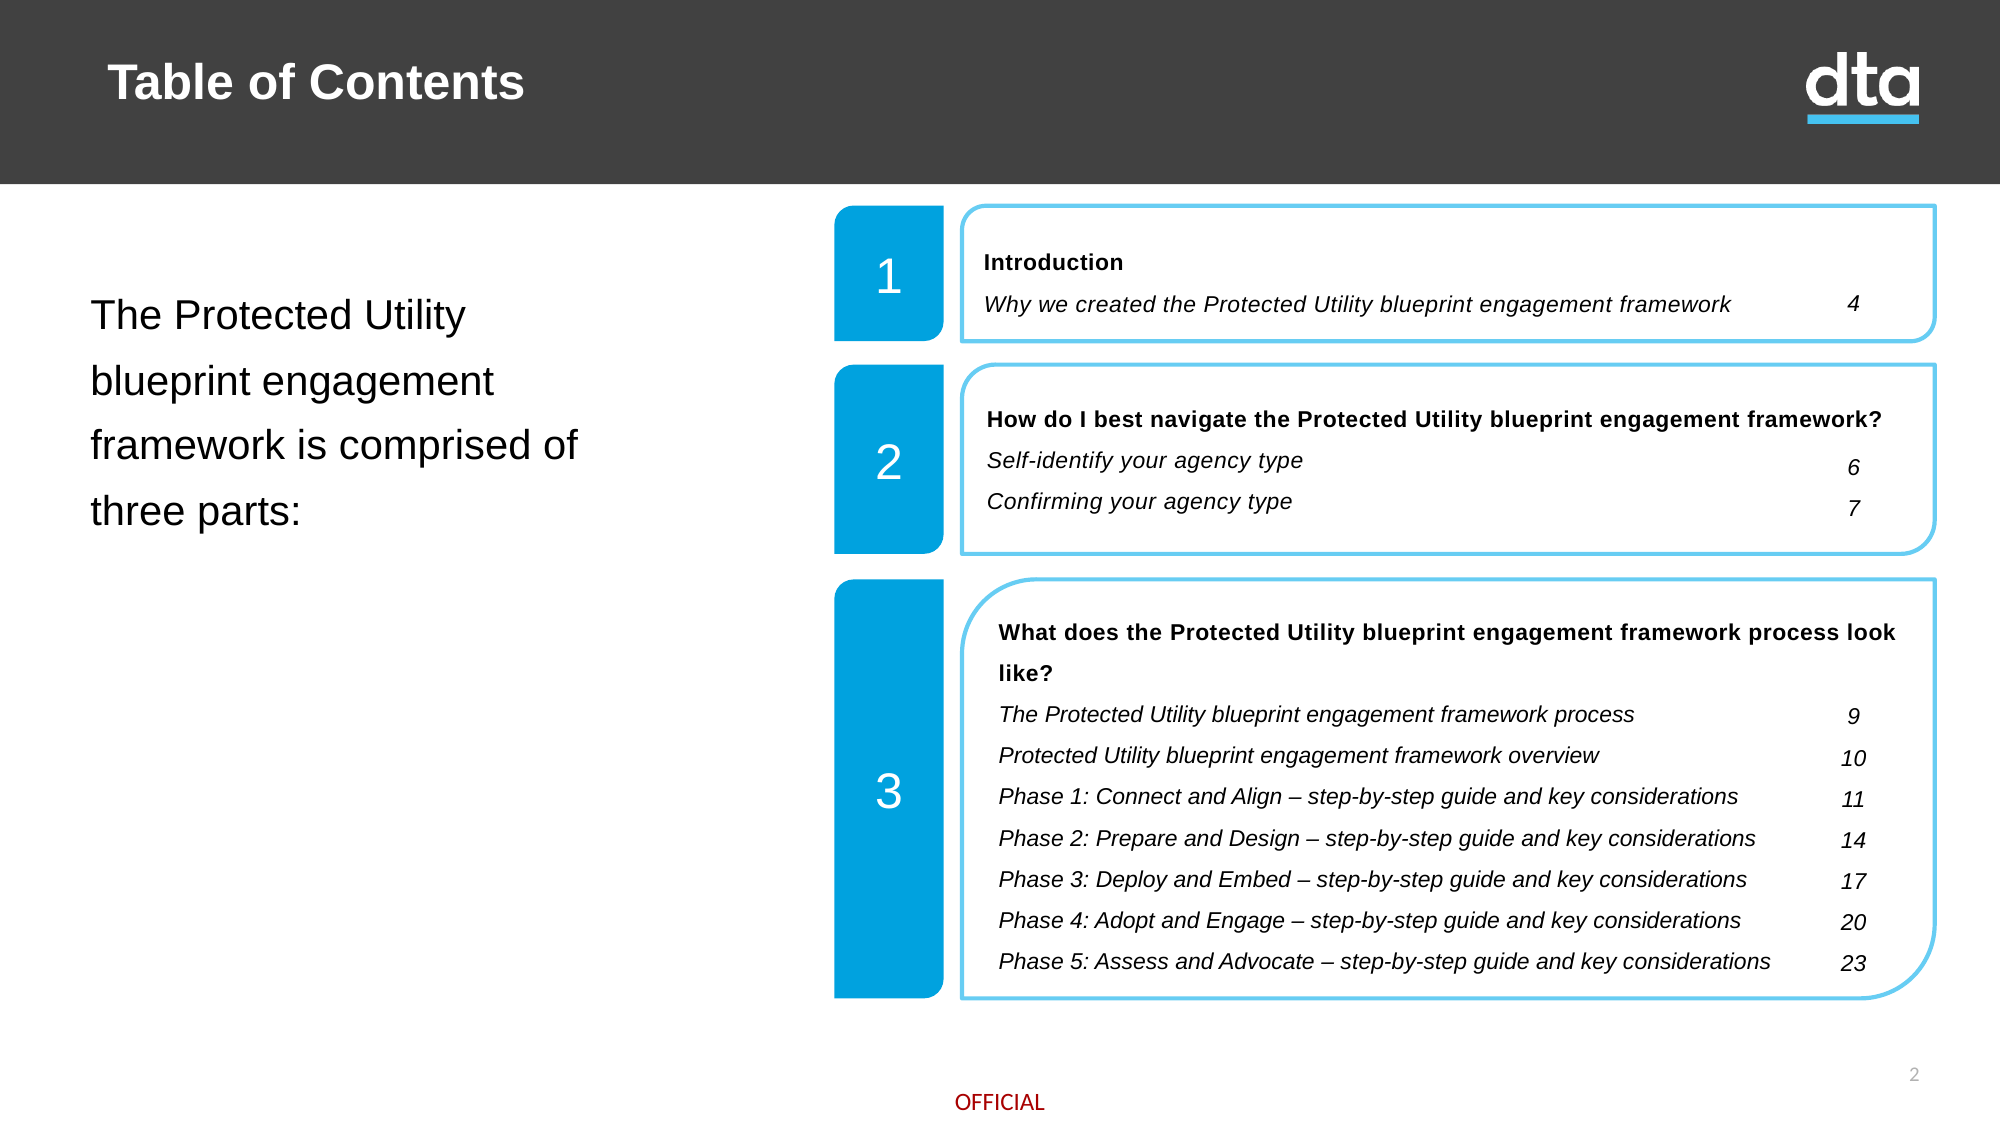

Table of Contents
1

Introduction
Why we created the Protected Utility blueprint engagement framework

4
2

How do I best navigate the Protected Utility blueprint engagement framework?
Self-identify your agency type
Confirming your agency type
6
7
3
What does the Protected Utility blueprint engagement framework process look like?
The Protected Utility blueprint engagement framework process
Protected Utility blueprint engagement framework overview
Phase 1: Connect and Align – step-by-step guide and key considerations
Phase 2: Prepare and Design – step-by-step guide and key considerations
Phase 3: Deploy and Embed – step-by-step guide and key considerations
Phase 4: Adopt and Engage – step-by-step guide and key considerations
Phase 5: Assess and Advocate – step-by-step guide and key considerations
9
10
11
14
17
20
23

The Protected Utility blueprint engagement framework is comprised of three parts:
2